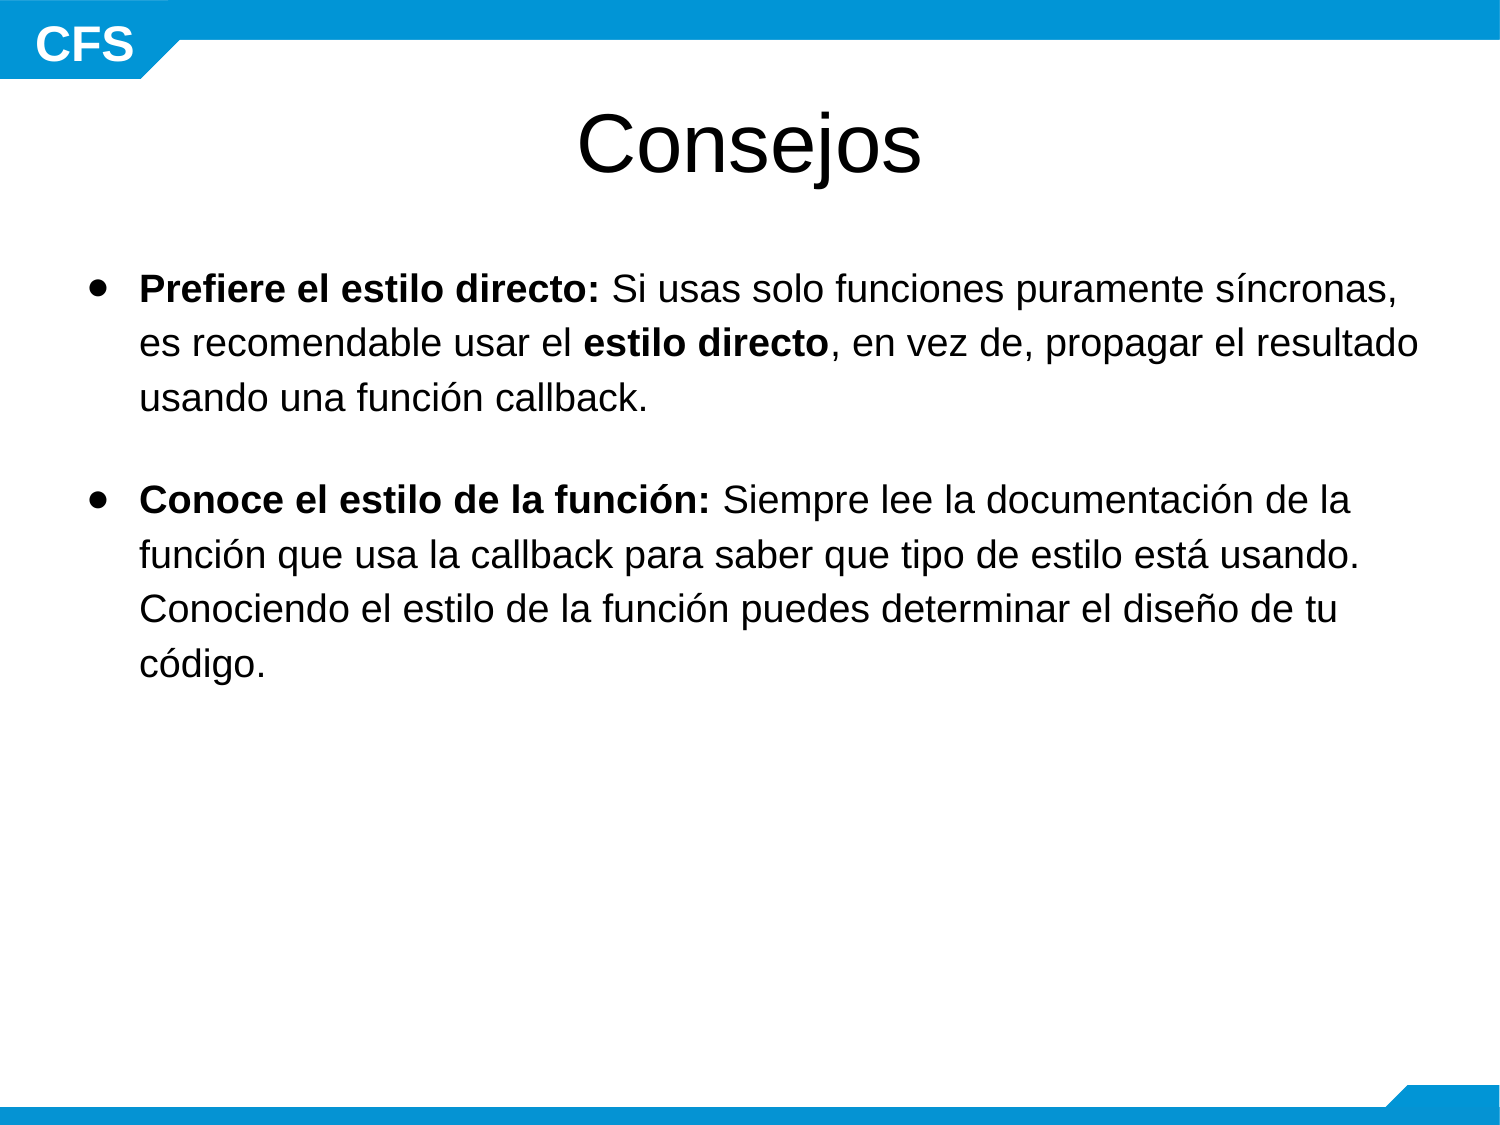

Consejos
Prefiere el estilo directo: Si usas solo funciones puramente síncronas, es recomendable usar el estilo directo, en vez de, propagar el resultado usando una función callback.
Conoce el estilo de la función: Siempre lee la documentación de la función que usa la callback para saber que tipo de estilo está usando. Conociendo el estilo de la función puedes determinar el diseño de tu código.